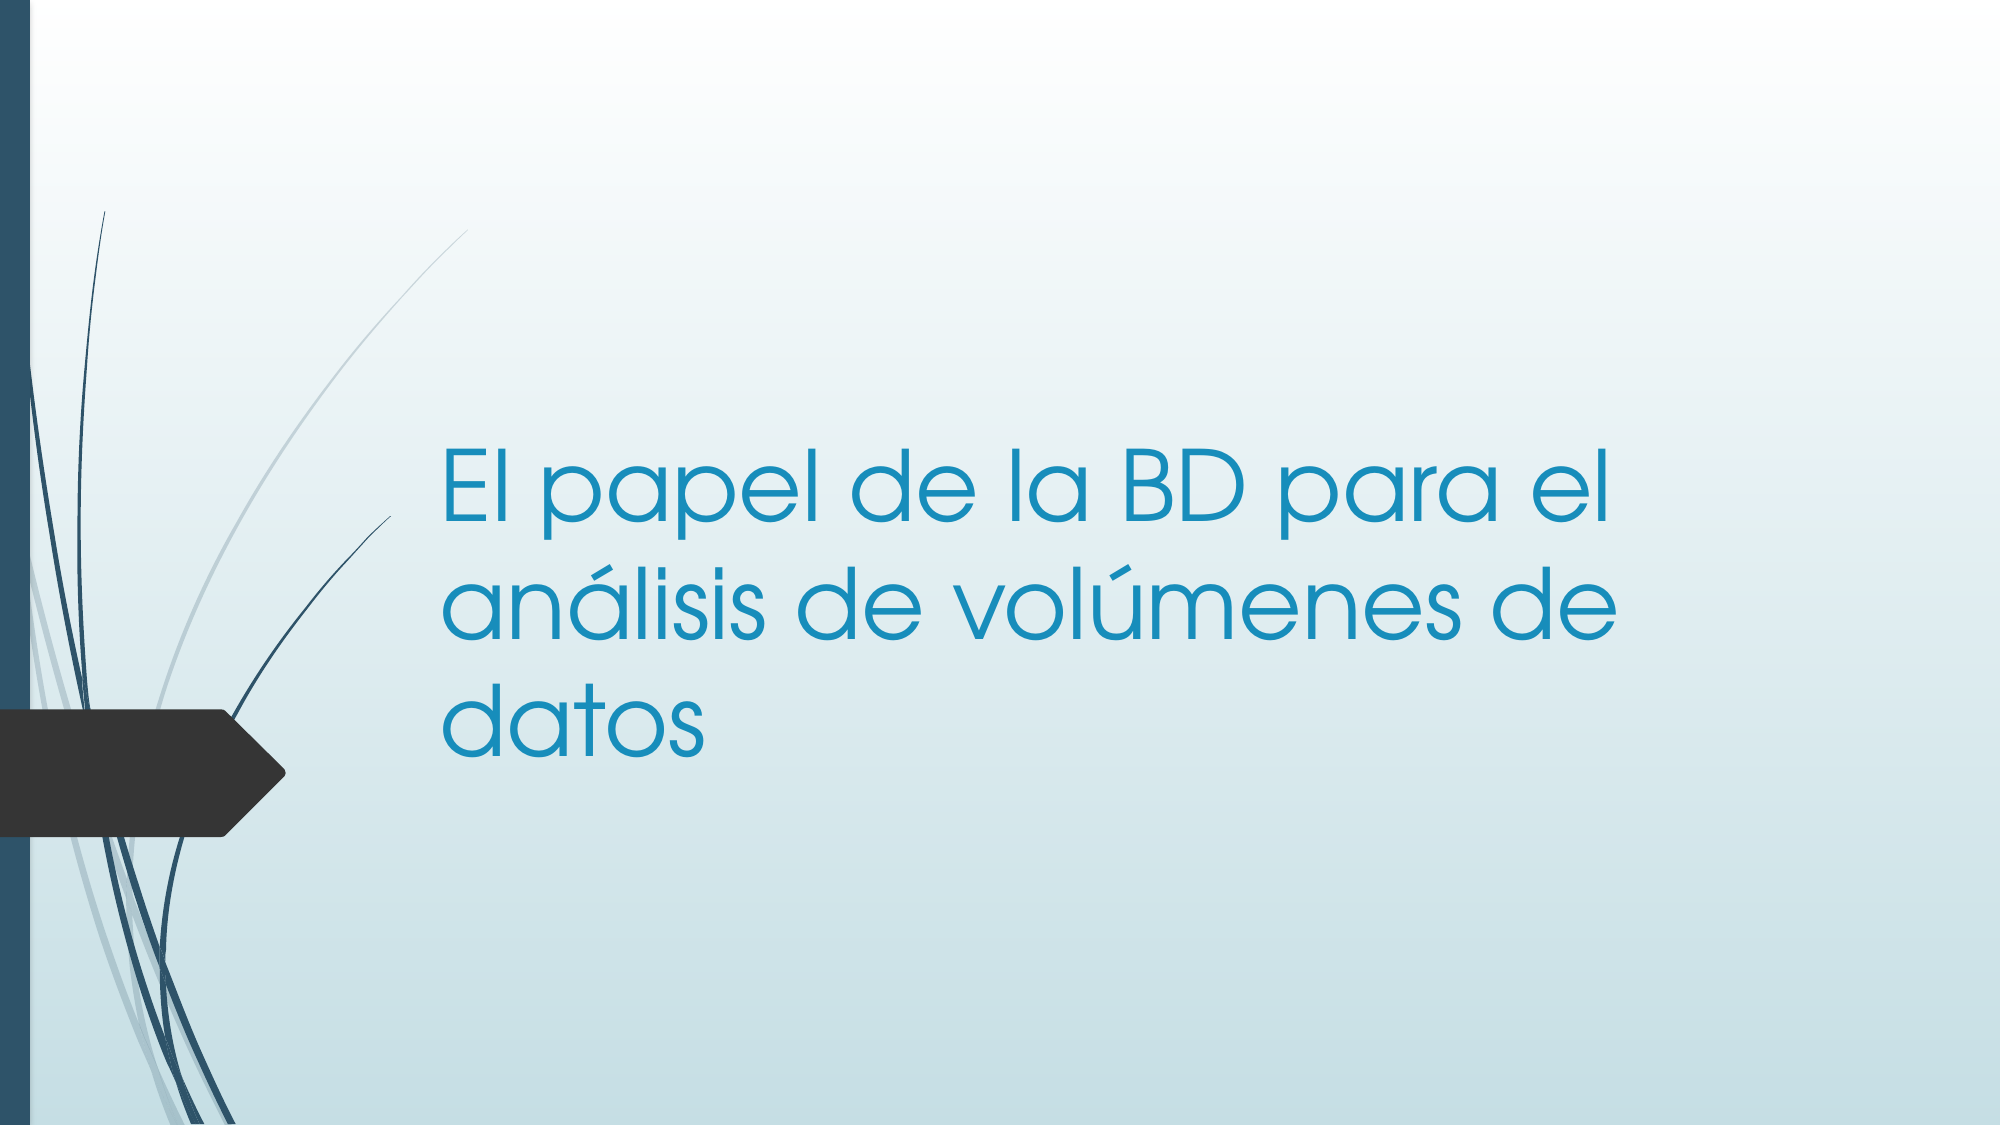

# El papel de la BD para el análisis de volúmenes de datos